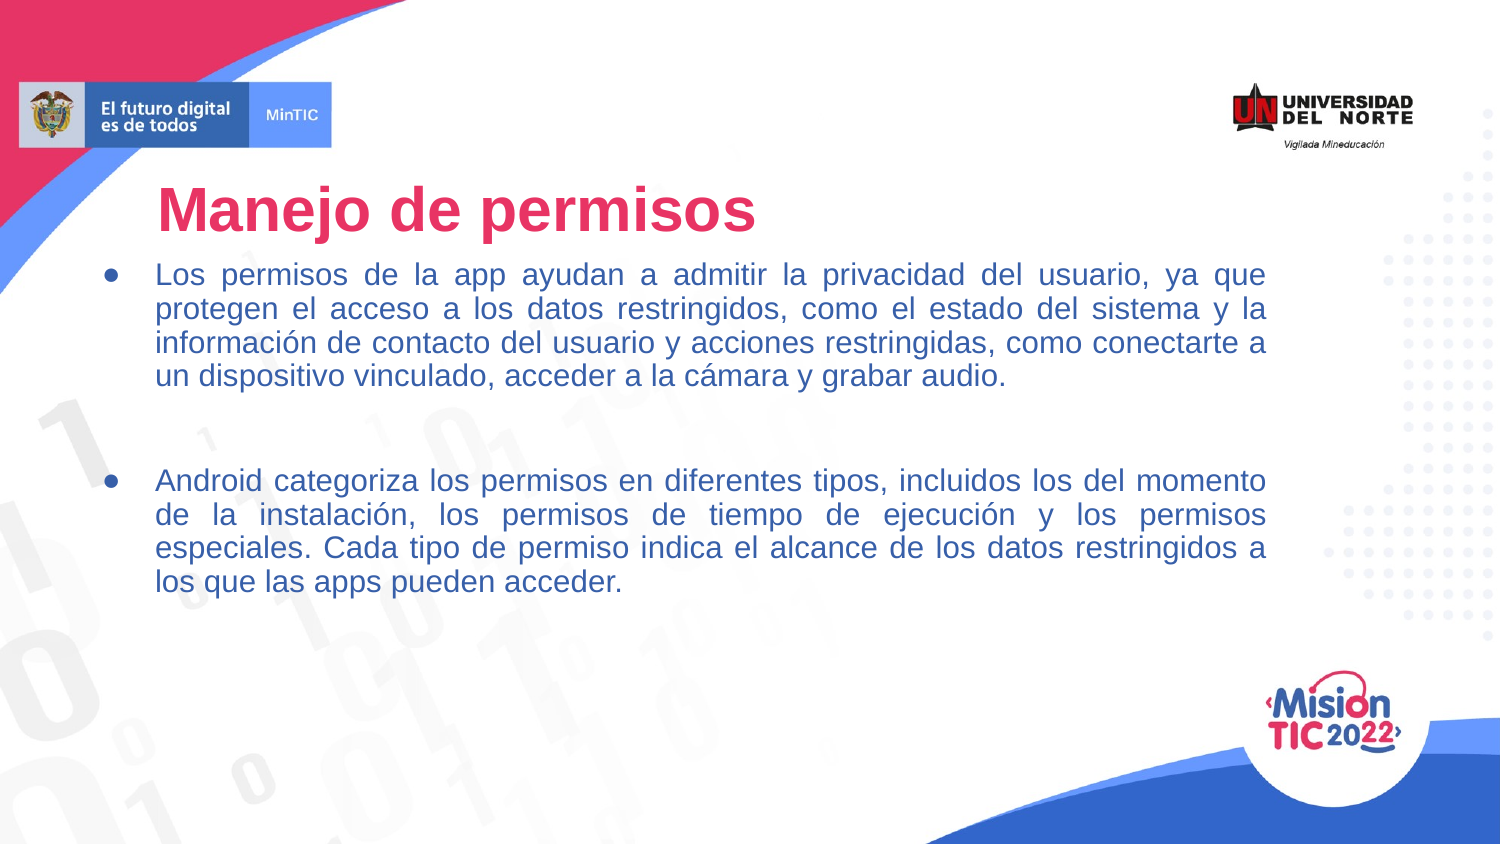

Manejo de permisos
Los permisos de la app ayudan a admitir la privacidad del usuario, ya que protegen el acceso a los datos restringidos, como el estado del sistema y la información de contacto del usuario y acciones restringidas, como conectarte a un dispositivo vinculado, acceder a la cámara y grabar audio.

Android categoriza los permisos en diferentes tipos, incluidos los del momento de la instalación, los permisos de tiempo de ejecución y los permisos especiales. Cada tipo de permiso indica el alcance de los datos restringidos a los que las apps pueden acceder.